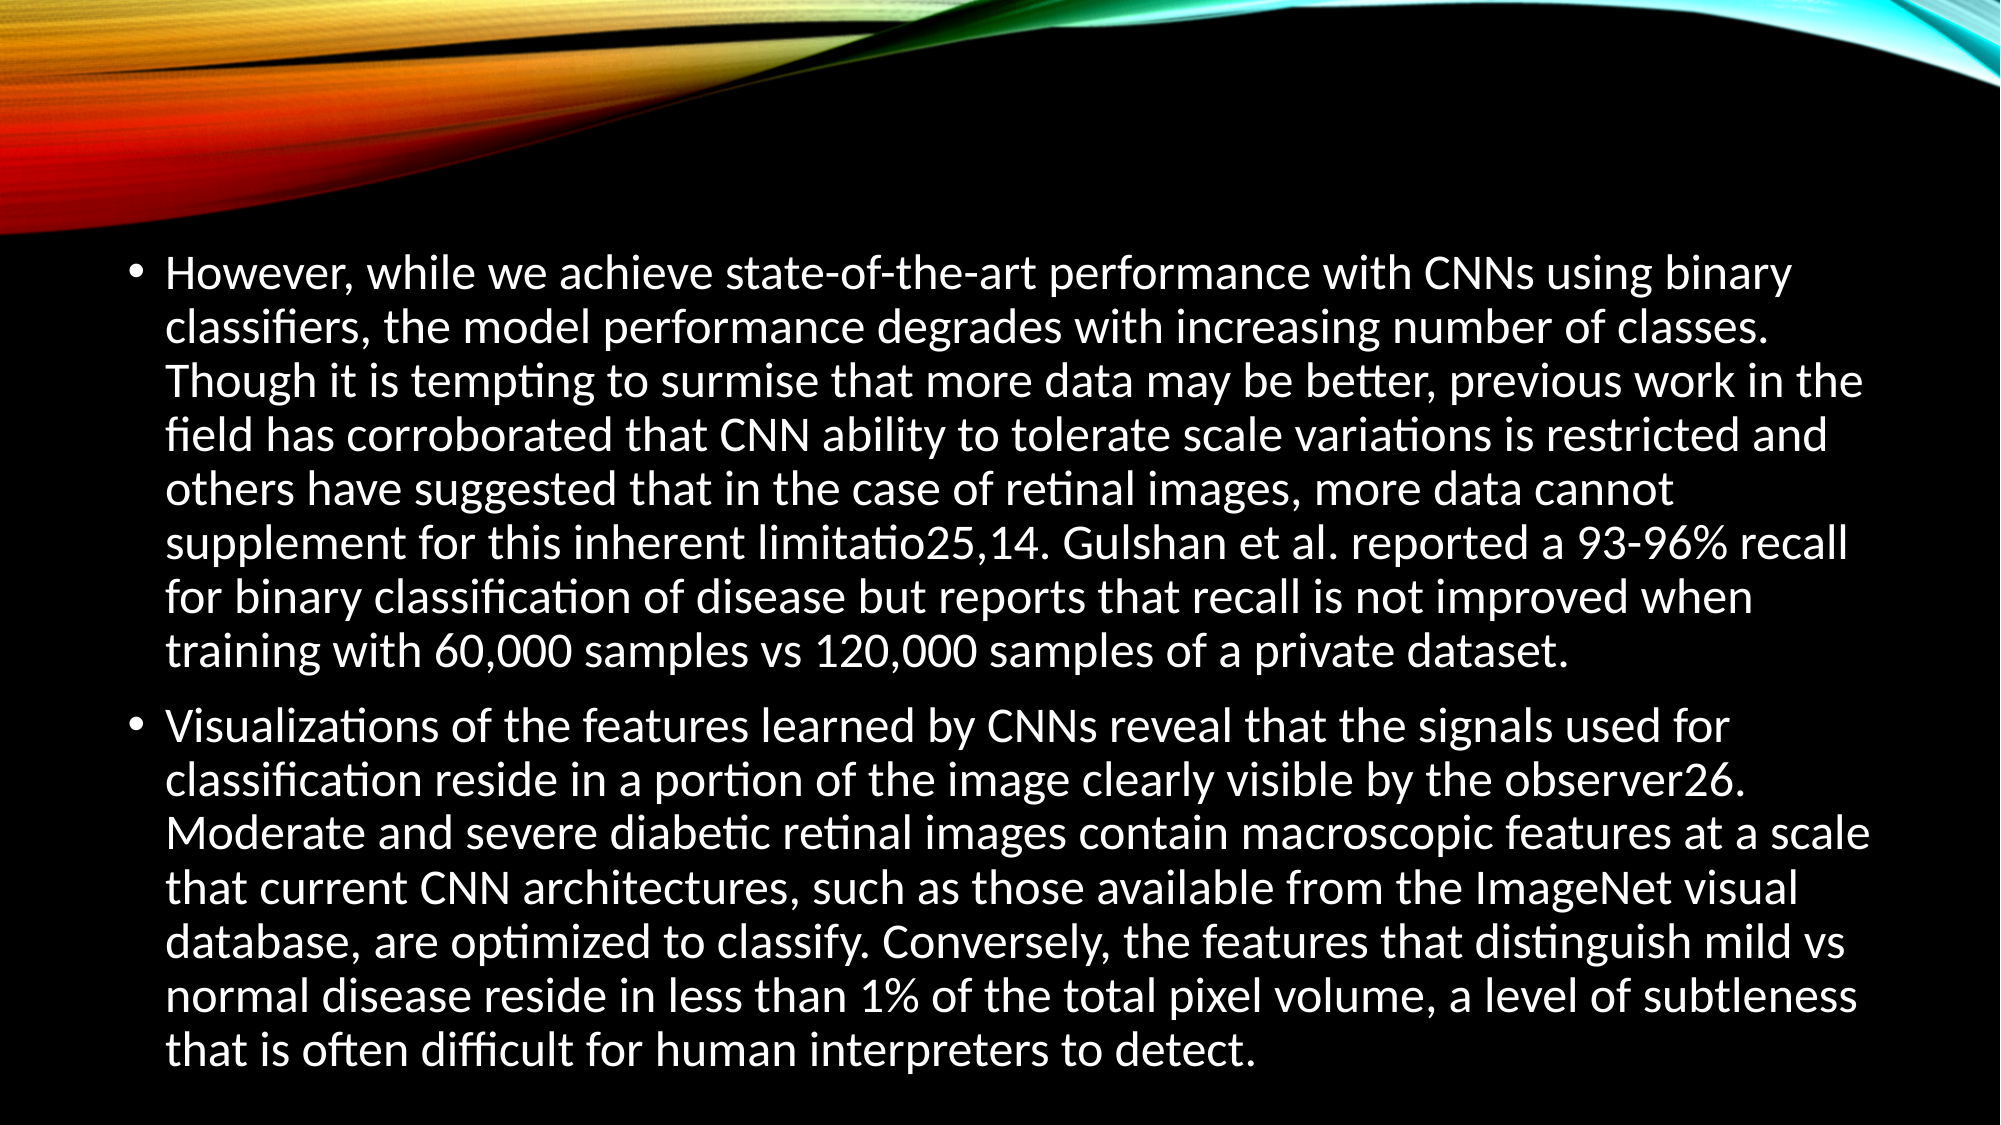

However, while we achieve state-of-the-art performance with CNNs using binary classifiers, the model performance degrades with increasing number of classes. Though it is tempting to surmise that more data may be better, previous work in the field has corroborated that CNN ability to tolerate scale variations is restricted and others have suggested that in the case of retinal images, more data cannot supplement for this inherent limitatio25,14. Gulshan et al. reported a 93-96% recall for binary classification of disease but reports that recall is not improved when training with 60,000 samples vs 120,000 samples of a private dataset.
Visualizations of the features learned by CNNs reveal that the signals used for classification reside in a portion of the image clearly visible by the observer26. Moderate and severe diabetic retinal images contain macroscopic features at a scale that current CNN architectures, such as those available from the ImageNet visual database, are optimized to classify. Conversely, the features that distinguish mild vs normal disease reside in less than 1% of the total pixel volume, a level of subtleness that is often difficult for human interpreters to detect.